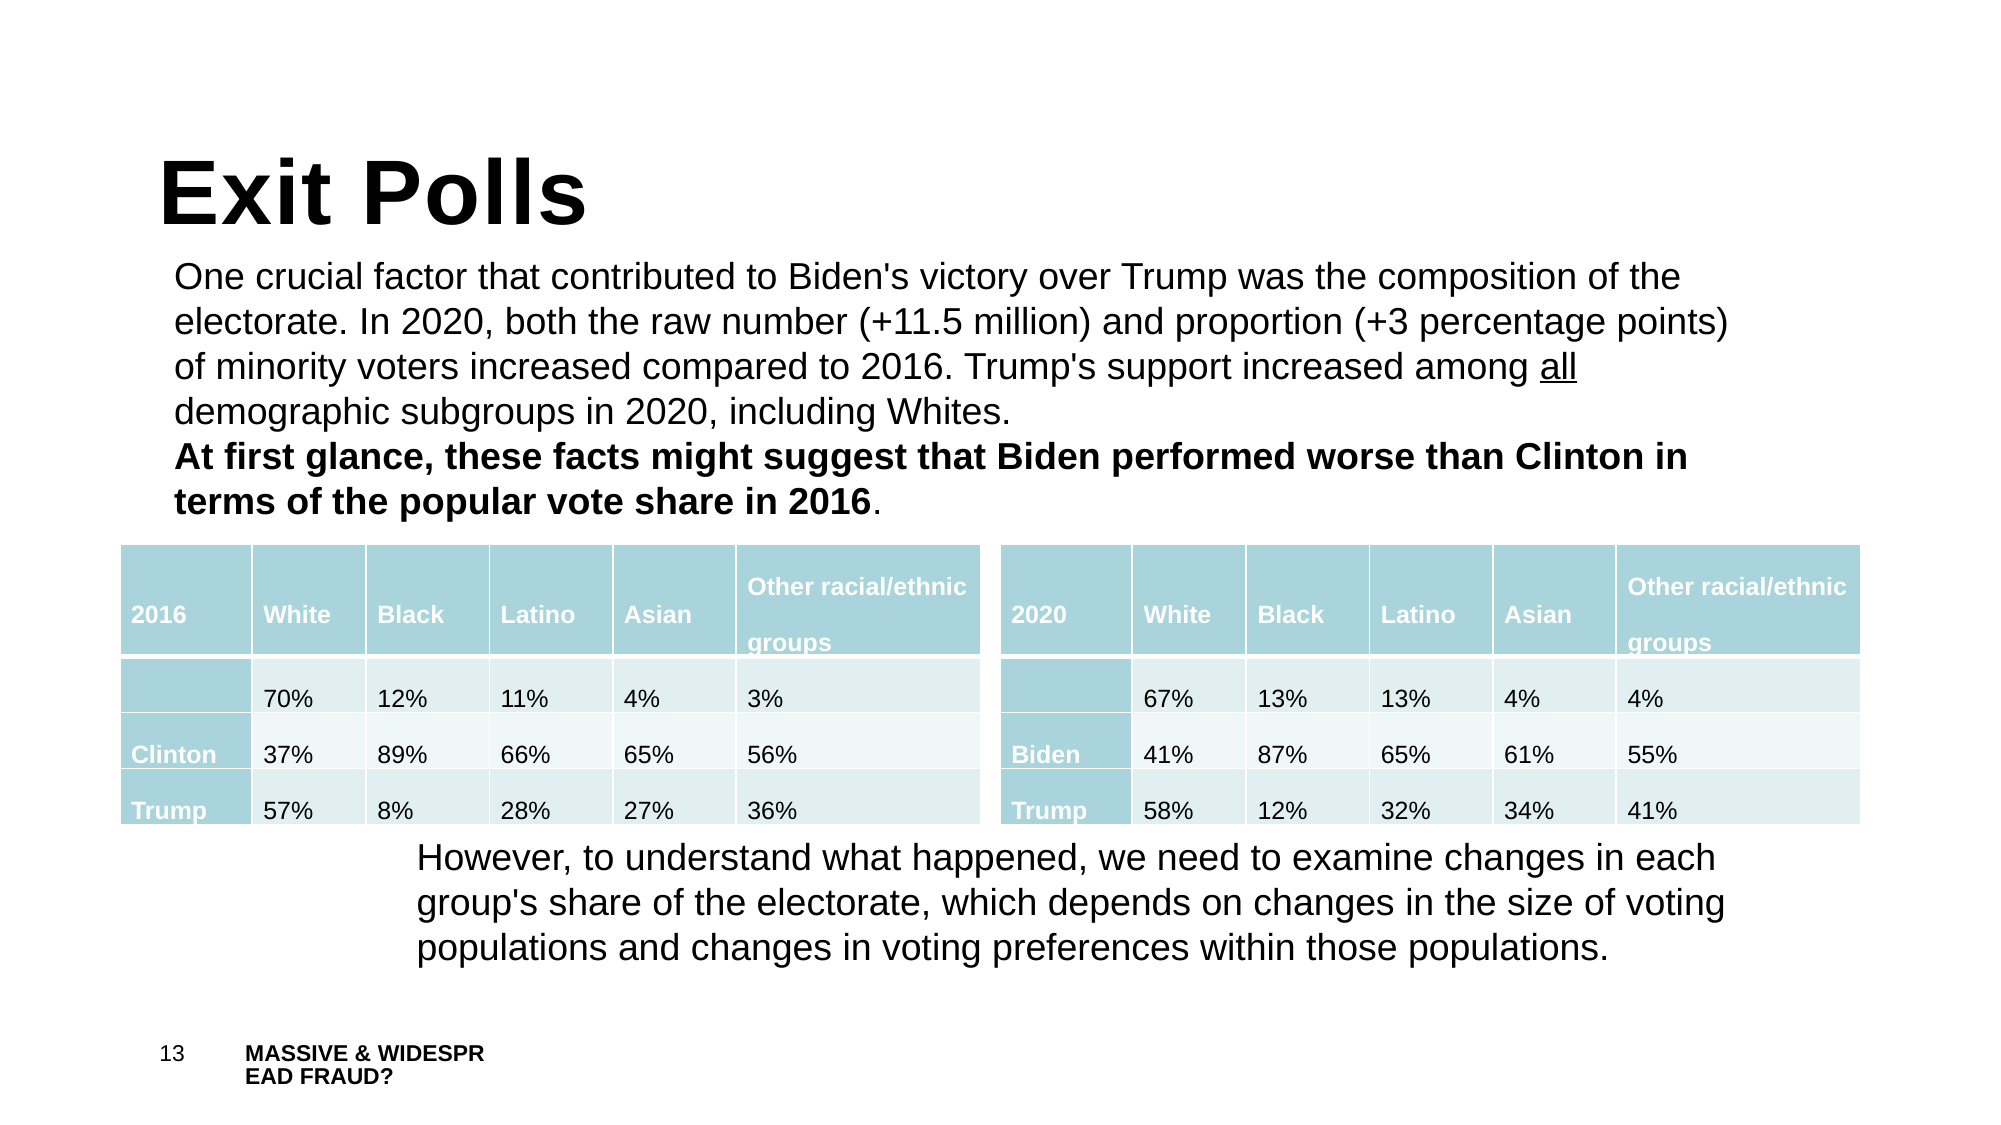

# Exit Polls
One crucial factor that contributed to Biden's victory over Trump was the composition of the electorate. In 2020, both the raw number (+11.5 million) and proportion (+3 percentage points) of minority voters increased compared to 2016. Trump's support increased among all demographic subgroups in 2020, including Whites.
At first glance, these facts might suggest that Biden performed worse than Clinton in terms of the popular vote share in 2016.
| 2016 | White | Black | Latino | Asian | Other racial/ethnic groups |
| --- | --- | --- | --- | --- | --- |
|  | 70% | 12% | 11% | 4% | 3% |
| Clinton | 37% | 89% | 66% | 65% | 56% |
| Trump | 57% | 8% | 28% | 27% | 36% |
| 2020 | White | Black | Latino | Asian | Other racial/ethnic groups |
| --- | --- | --- | --- | --- | --- |
|  | 67% | 13% | 13% | 4% | 4% |
| Biden | 41% | 87% | 65% | 61% | 55% |
| Trump | 58% | 12% | 32% | 34% | 41% |
However, to understand what happened, we need to examine changes in each group's share of the electorate, which depends on changes in the size of voting populations and changes in voting preferences within those populations.
13
MASSIVE & WIDESPREAD FRAUD?